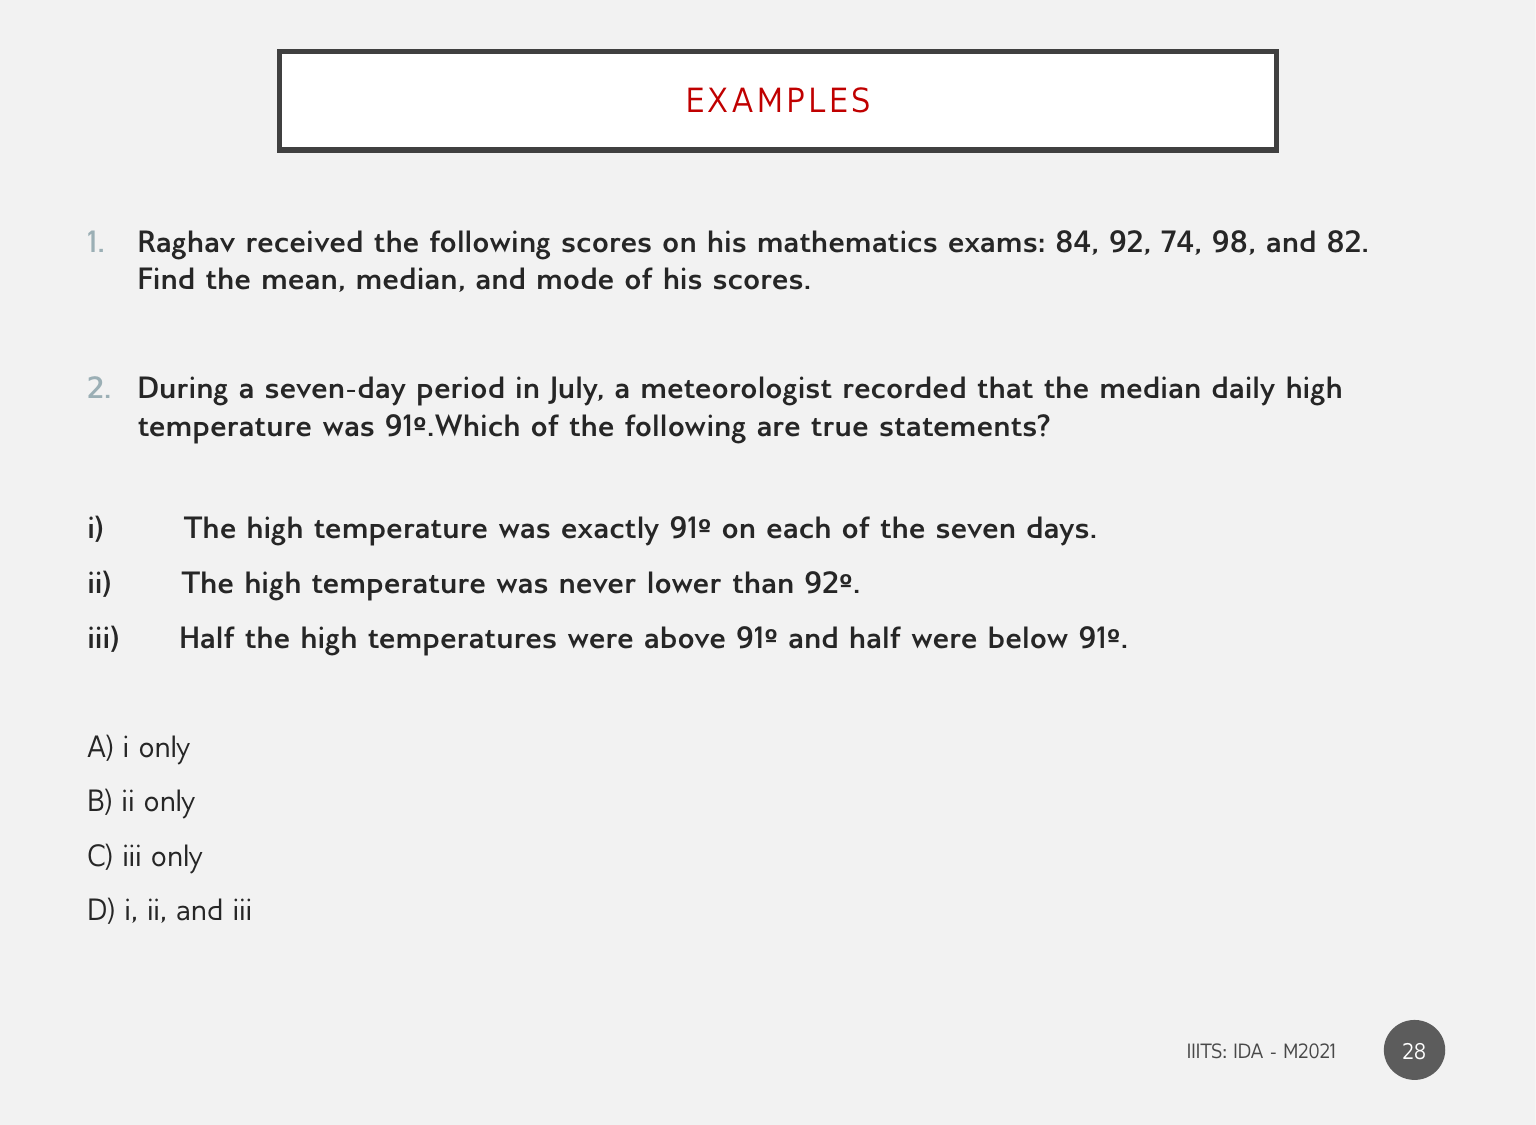

# Examples
Raghav received the following scores on his mathematics exams: 84, 92, 74, 98, and 82. Find the mean, median, and mode of his scores.

During a seven-day period in July, a meteorologist recorded that the median daily high temperature was 91º.Which of the following are true statements?

i)        The high temperature was exactly 91º on each of the seven days.
ii)       The high temperature was never lower than 92º.
iii)      Half the high temperatures were above 91º and half were below 91º.

A) i only
B) ii only
C) iii only
D) i, ii, and iii
28
IIITS: IDA - M2021